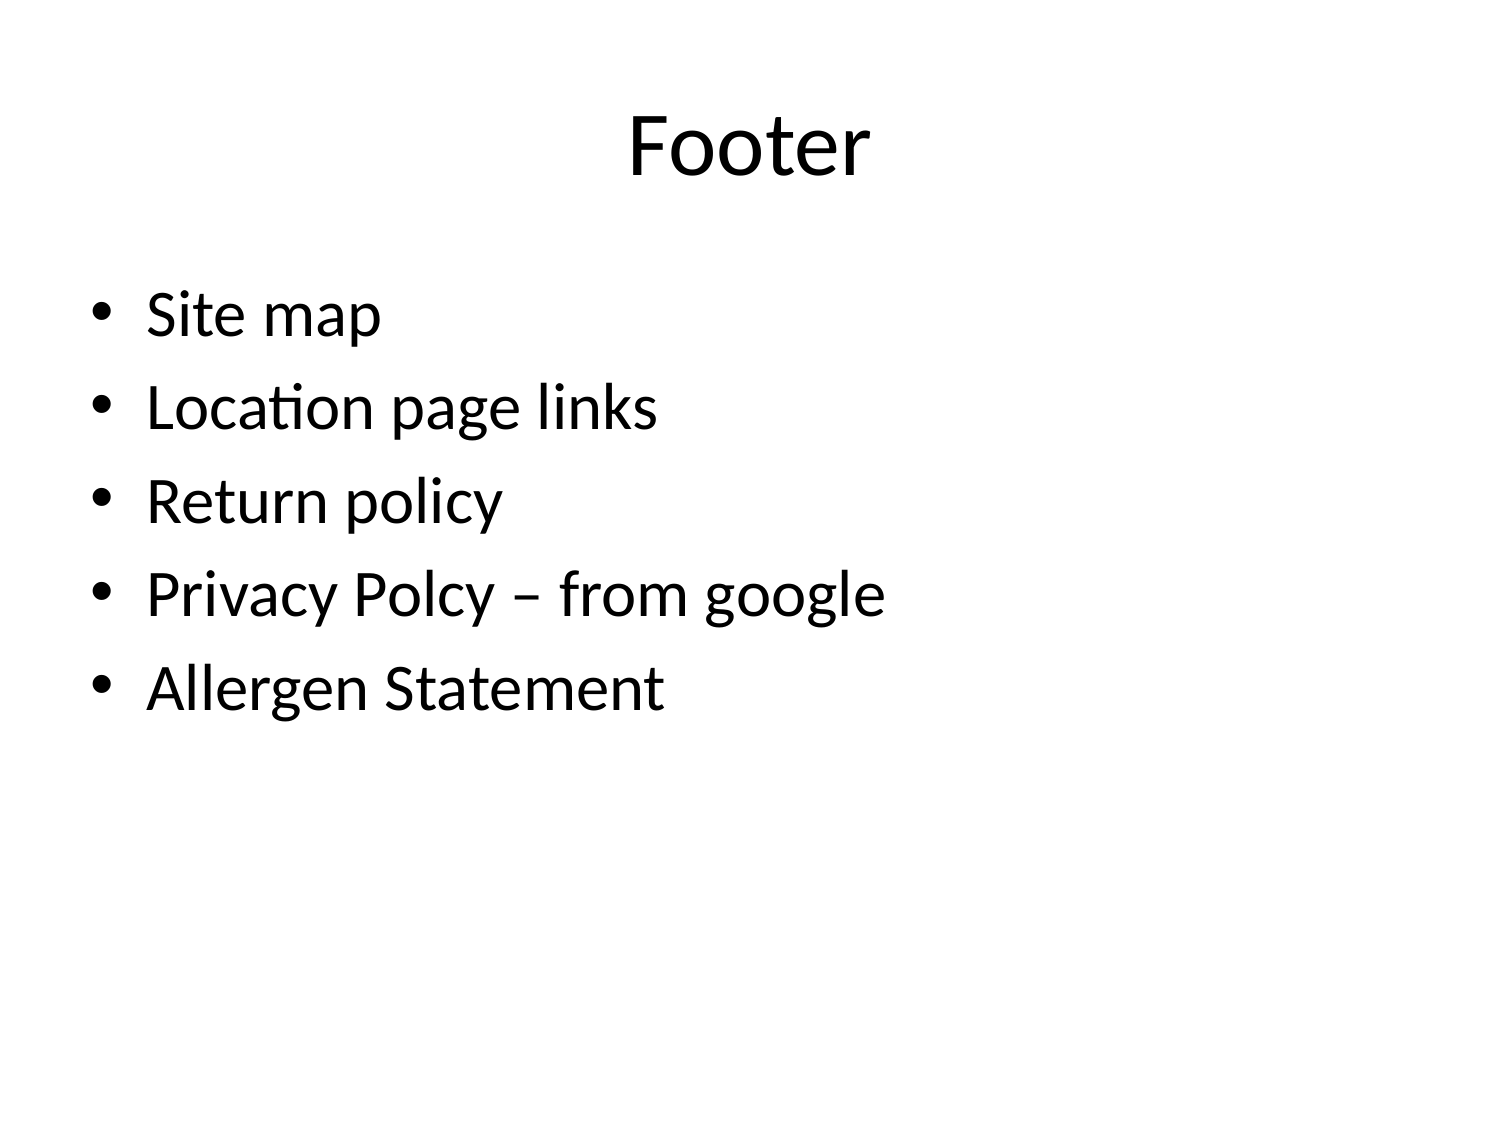

# Footer
Site map
Location page links
Return policy
Privacy Polcy – from google
Allergen Statement